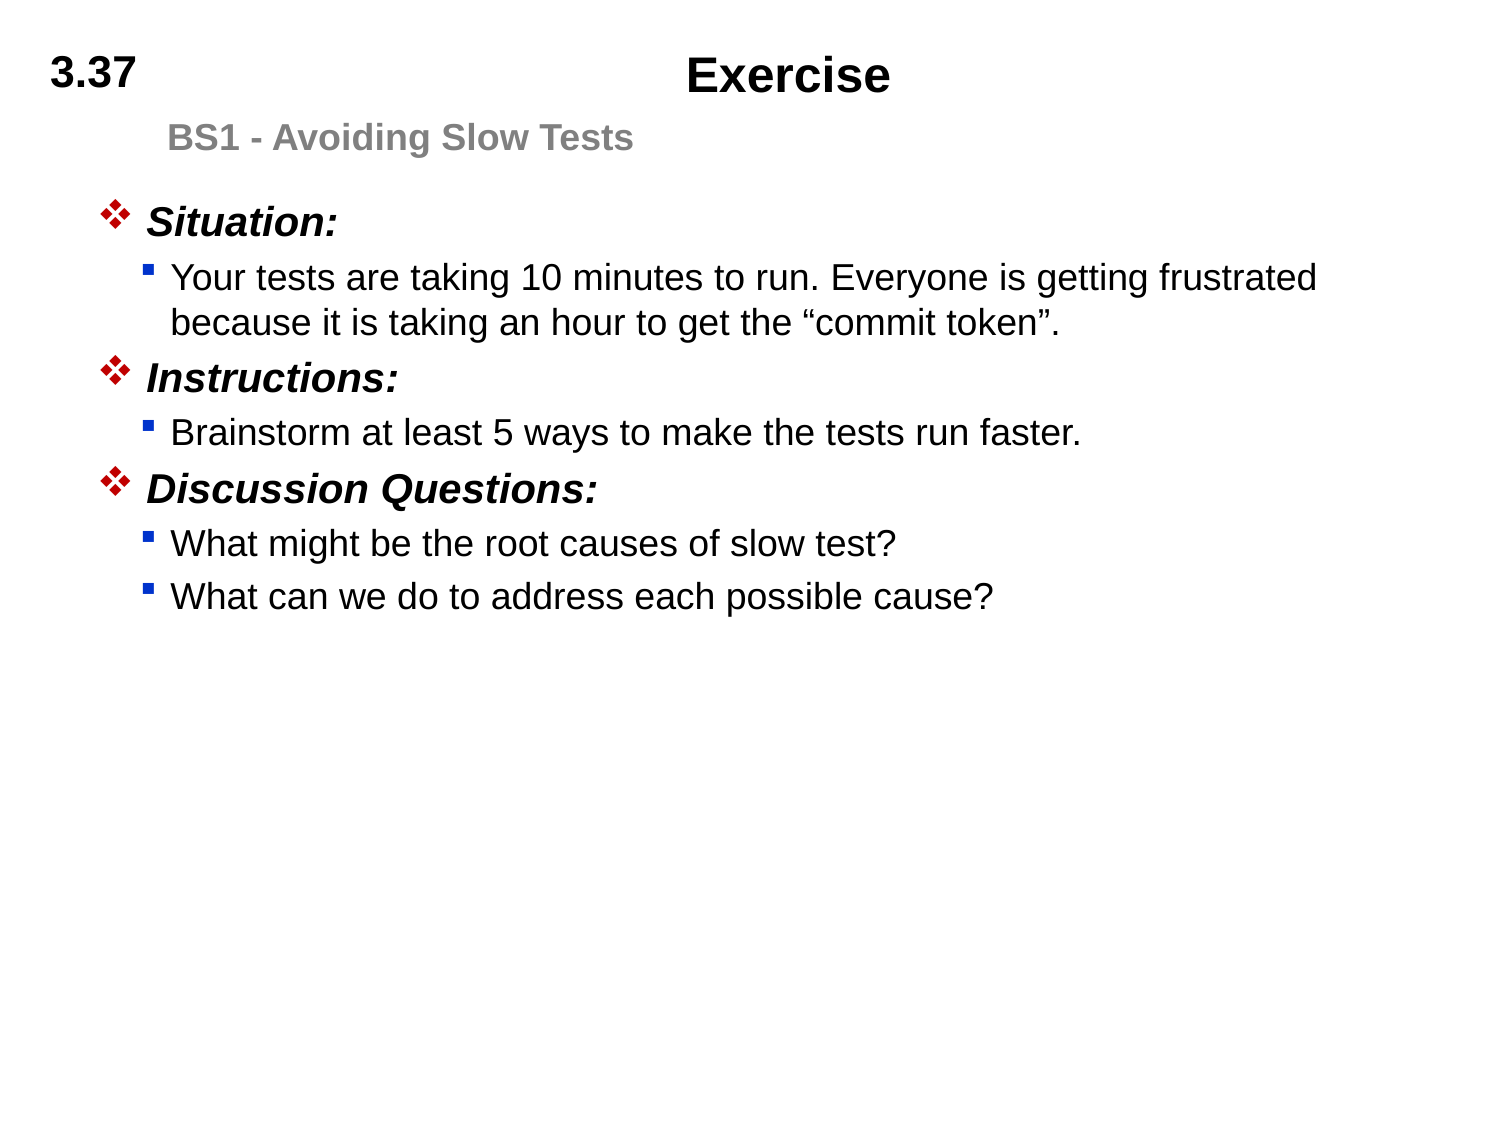

3.37
# Exercise
BS1 - Avoiding Slow Tests
 Situation:
Your tests are taking 10 minutes to run. Everyone is getting frustrated because it is taking an hour to get the “commit token”.
 Instructions:
Brainstorm at least 5 ways to make the tests run faster.
 Discussion Questions:
What might be the root causes of slow test?
What can we do to address each possible cause?